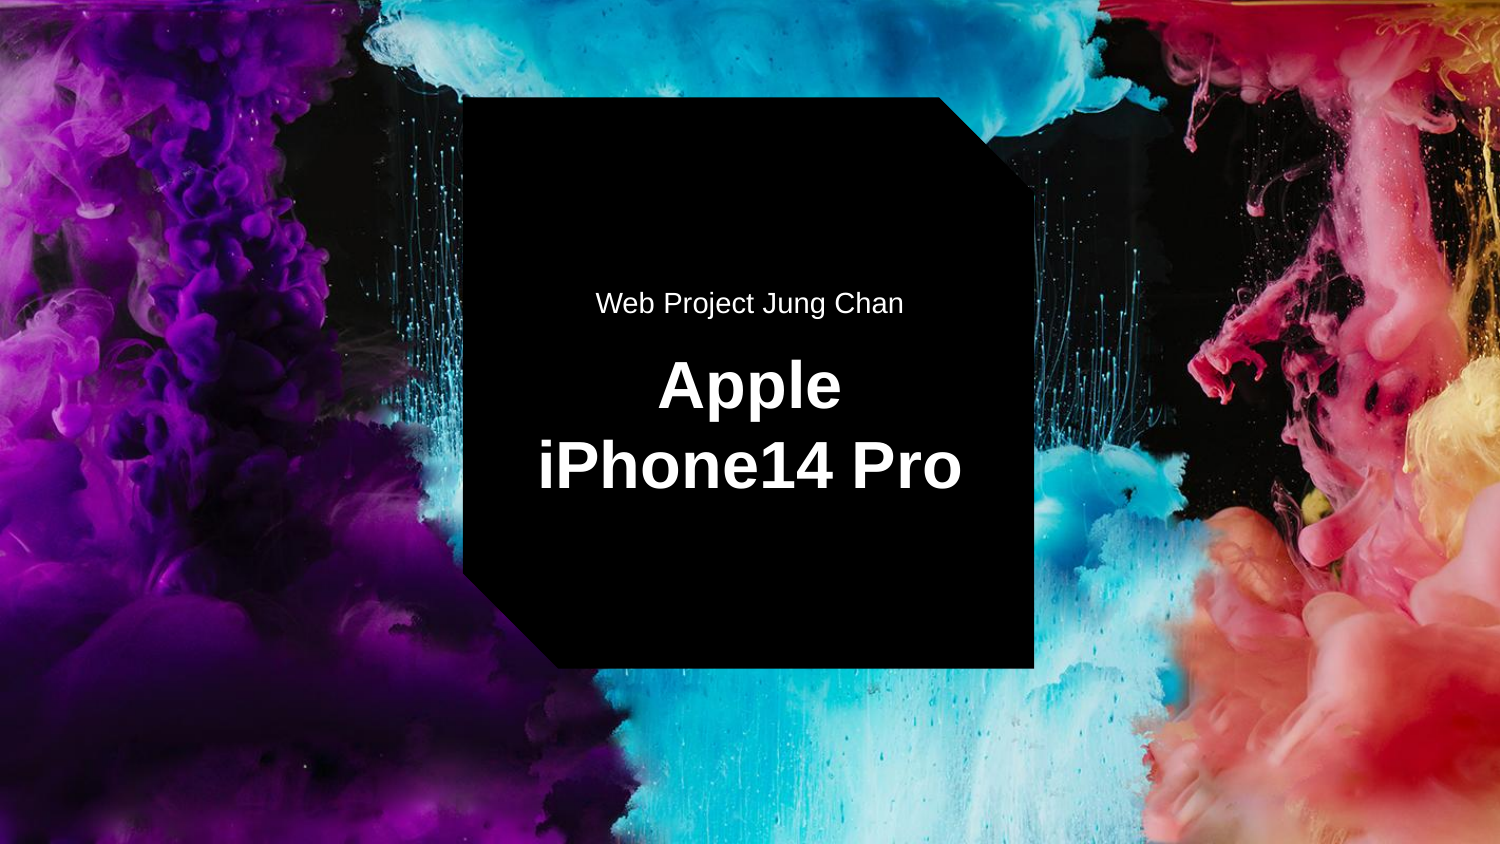

Web Project Jung Chan
# Apple iPhone14 Pro